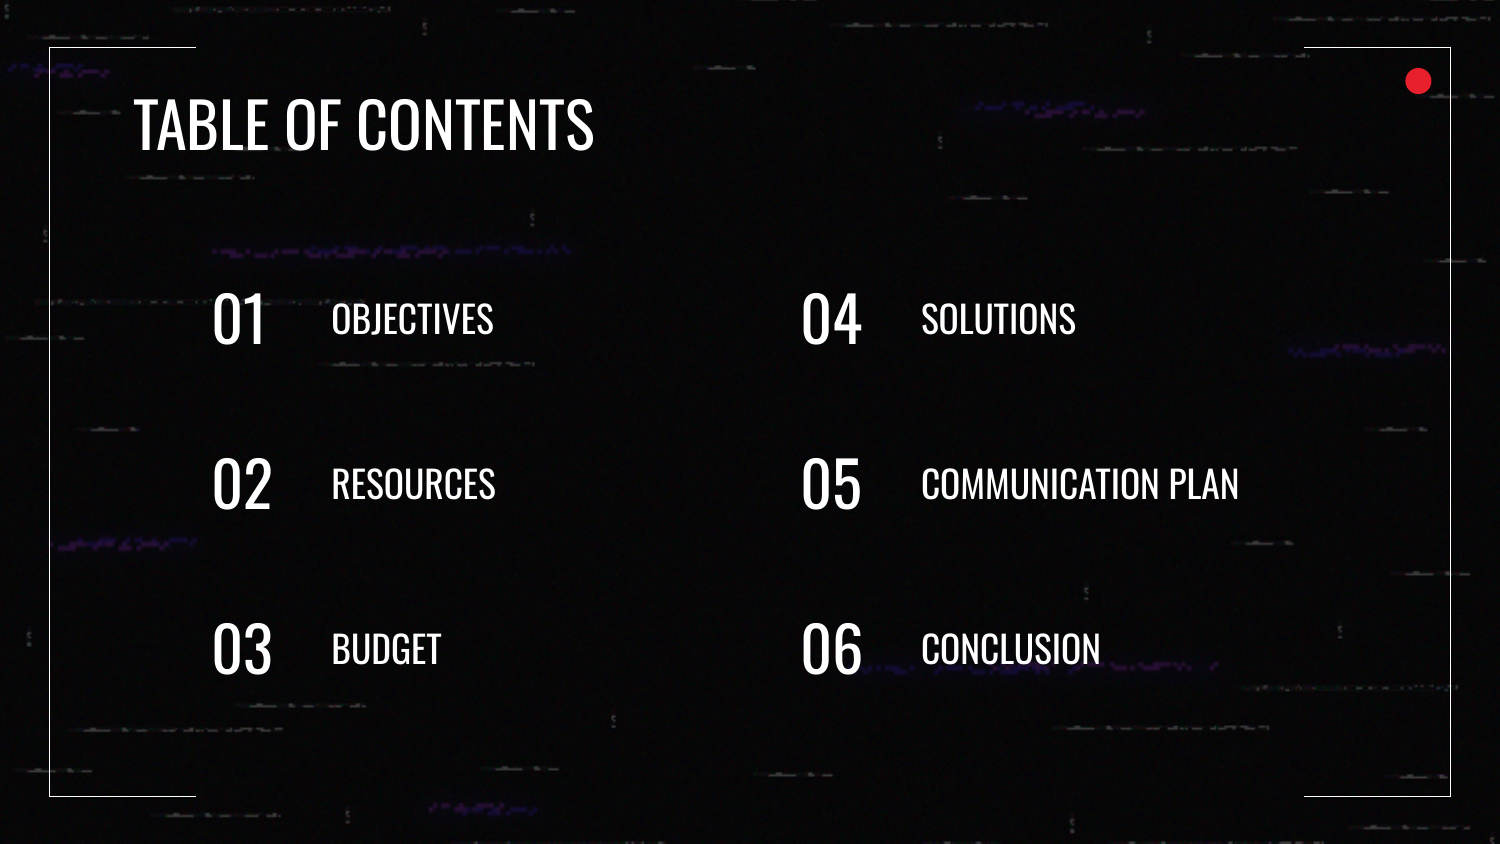

# TABLE OF CONTENTS
01
OBJECTIVES
04
SOLUTIONS
02
RESOURCES
05
COMMUNICATION PLAN
03
BUDGET
06
CONCLUSION